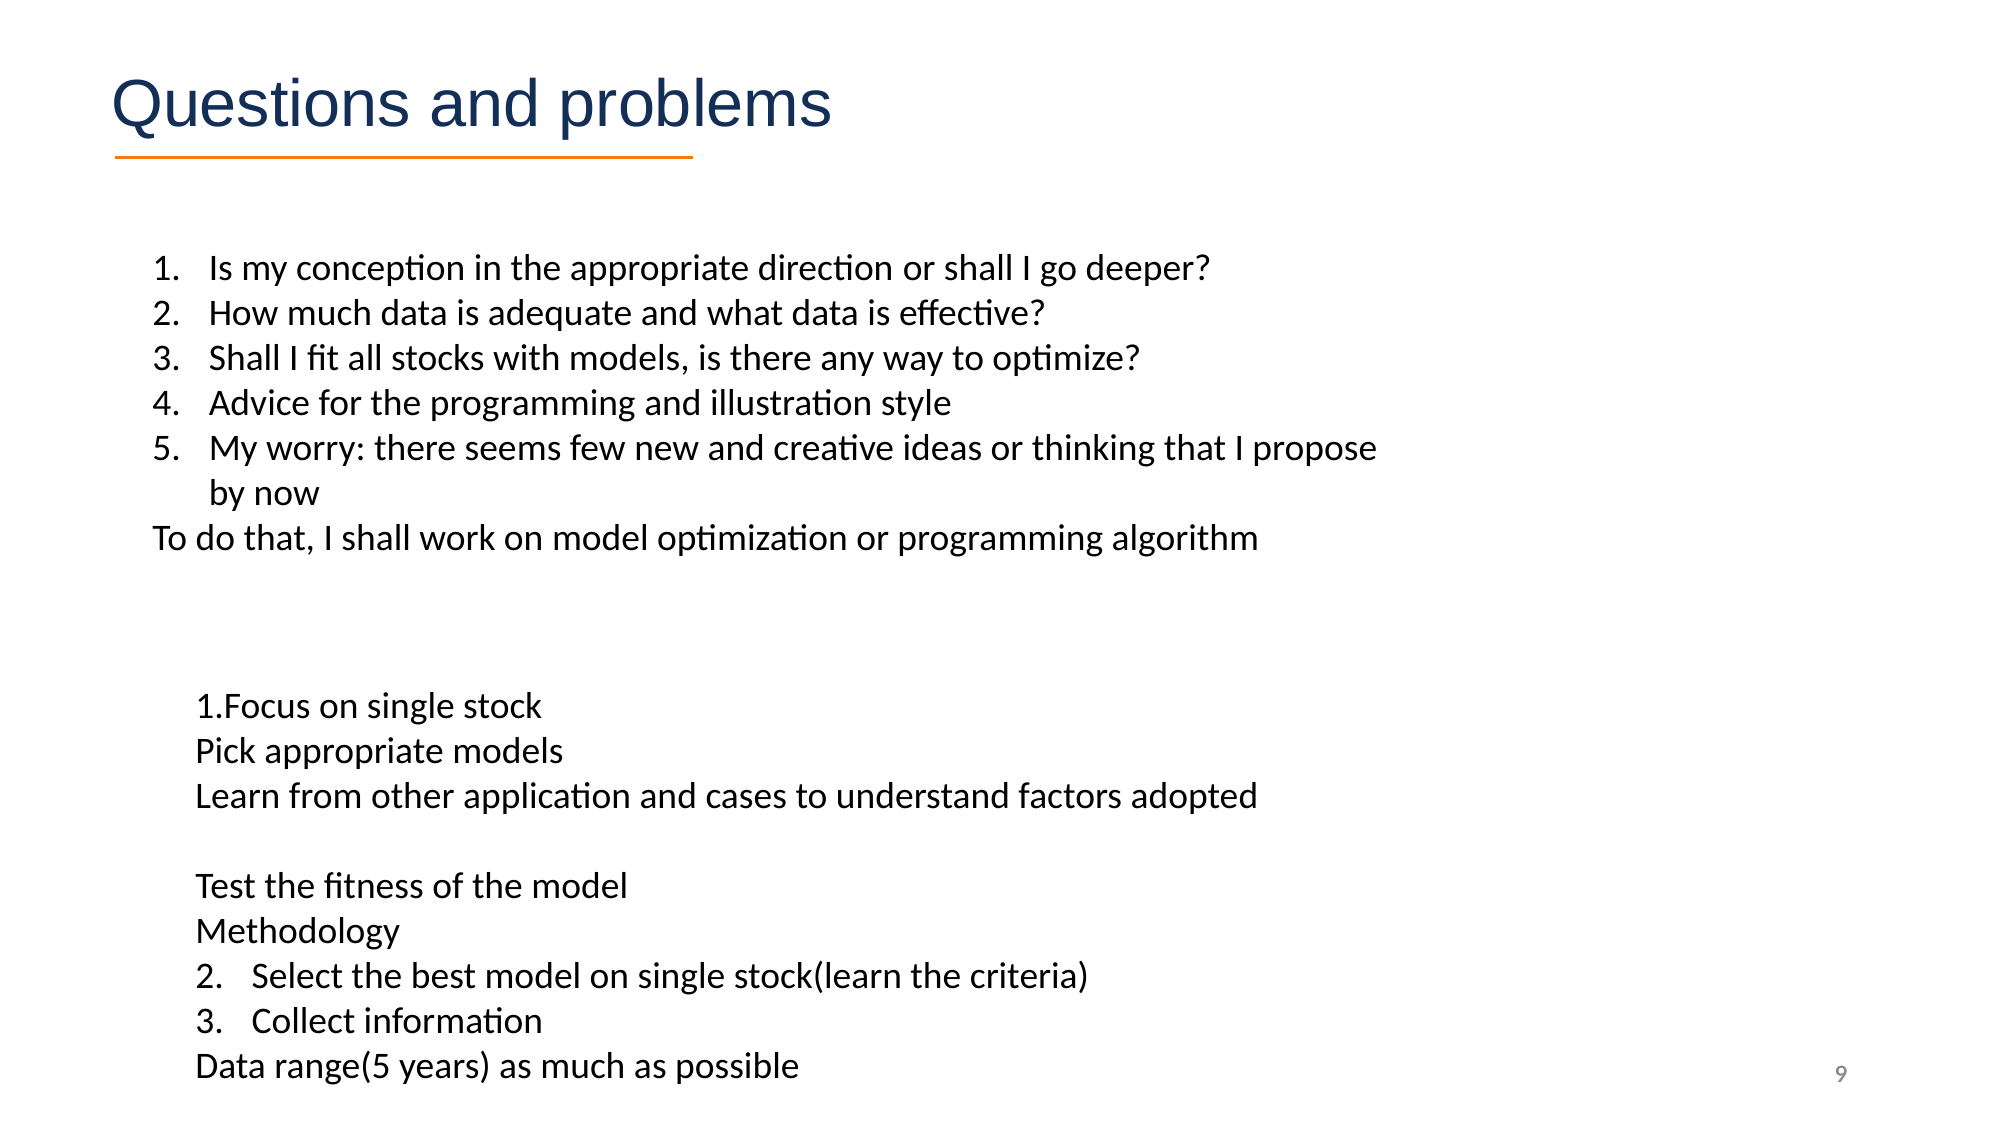

Questions and problems
Is my conception in the appropriate direction or shall I go deeper?
How much data is adequate and what data is effective?
Shall I fit all stocks with models, is there any way to optimize?
Advice for the programming and illustration style
My worry: there seems few new and creative ideas or thinking that I propose by now
To do that, I shall work on model optimization or programming algorithm
1.Focus on single stock
Pick appropriate models
Learn from other application and cases to understand factors adopted

Test the fitness of the model
Methodology
Select the best model on single stock(learn the criteria)
Collect information
Data range(5 years) as much as possible
9
9
9